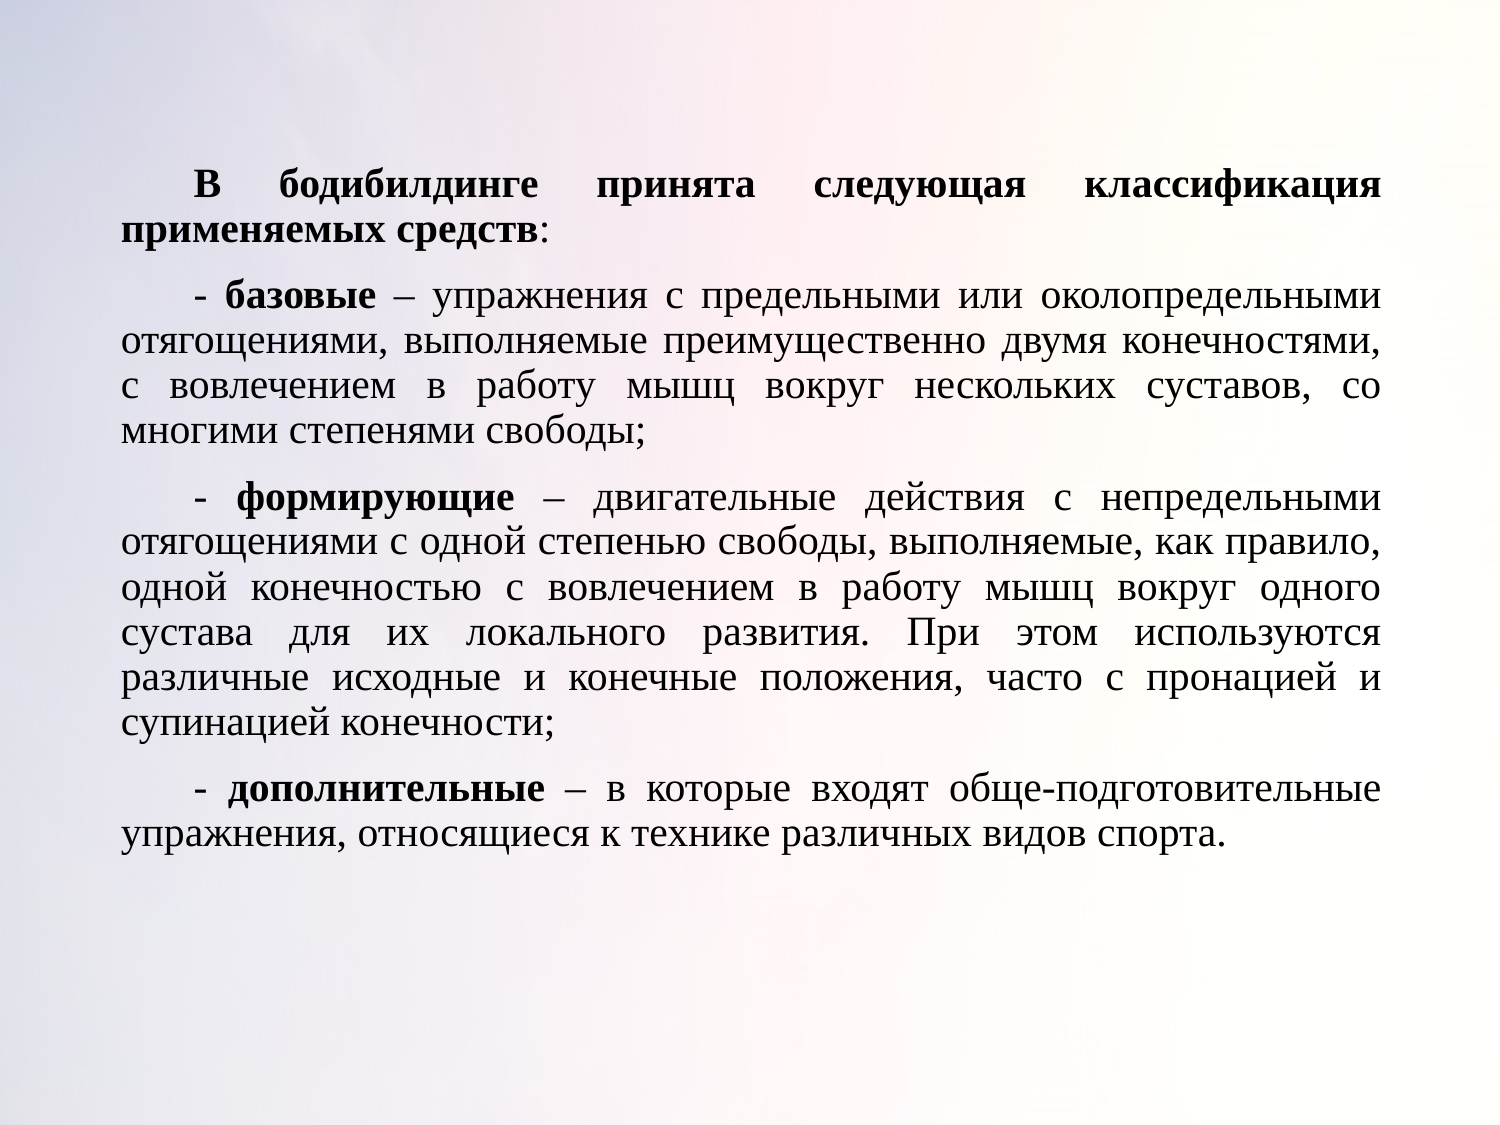

В бодибилдинге принята следующая классификация применяемых средств:
- базовые – упражнения с предельными или околопредельными отягощениями, выполняемые преимущественно двумя конечностями, с вовлечением в работу мышц вокруг нескольких суставов, со многими степенями свободы;
- формирующие – двигательные действия с непредельными отягощениями с одной степенью свободы, выполняемые, как правило, одной конечностью с вовлечением в работу мышц вокруг одного сустава для их локального развития. При этом используются различные исходные и конечные положения, часто с пронацией и супинацией конечности;
- дополнительные – в которые входят обще-подготовительные упражнения, относящиеся к технике различных видов спорта.